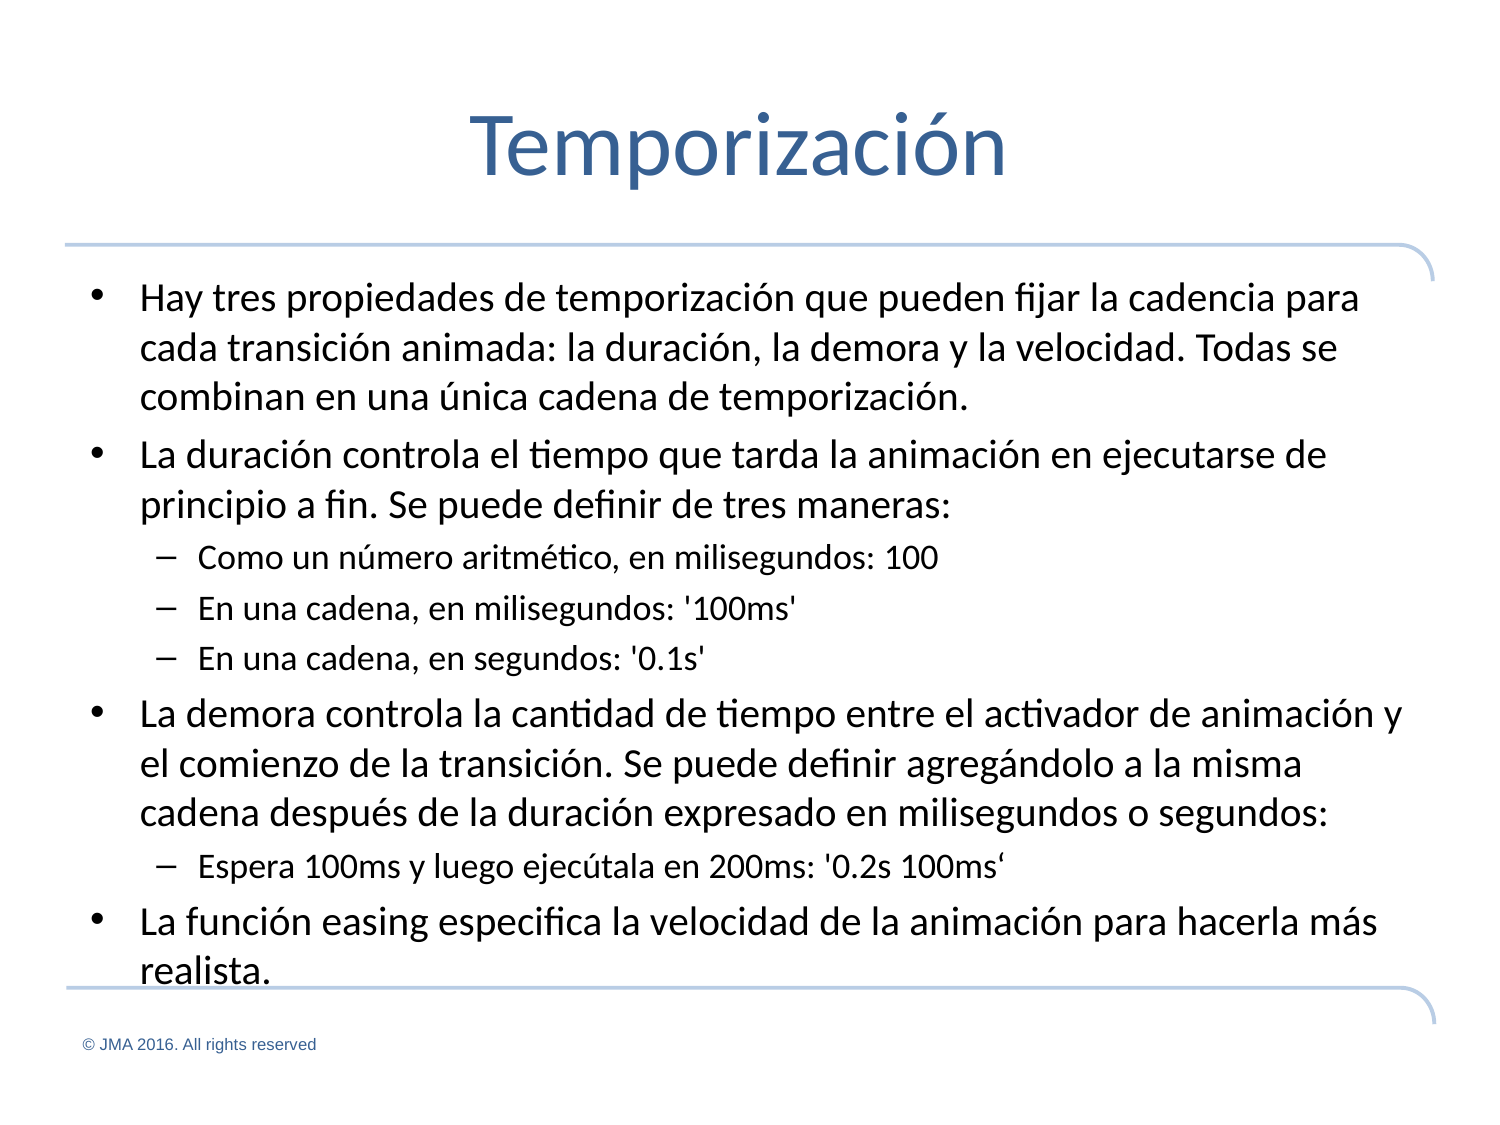

# Temporización
Hay tres propiedades de temporización que pueden fijar la cadencia para cada transición animada: la duración, la demora y la velocidad. Todas se combinan en una única cadena de temporización.
La duración controla el tiempo que tarda la animación en ejecutarse de principio a fin. Se puede definir de tres maneras:
Como un número aritmético, en milisegundos: 100
En una cadena, en milisegundos: '100ms'
En una cadena, en segundos: '0.1s'
La demora controla la cantidad de tiempo entre el activador de animación y el comienzo de la transición. Se puede definir agregándolo a la misma cadena después de la duración expresado en milisegundos o segundos:
Espera 100ms y luego ejecútala en 200ms: '0.2s 100ms‘
La función easing especifica la velocidad de la animación para hacerla más realista.